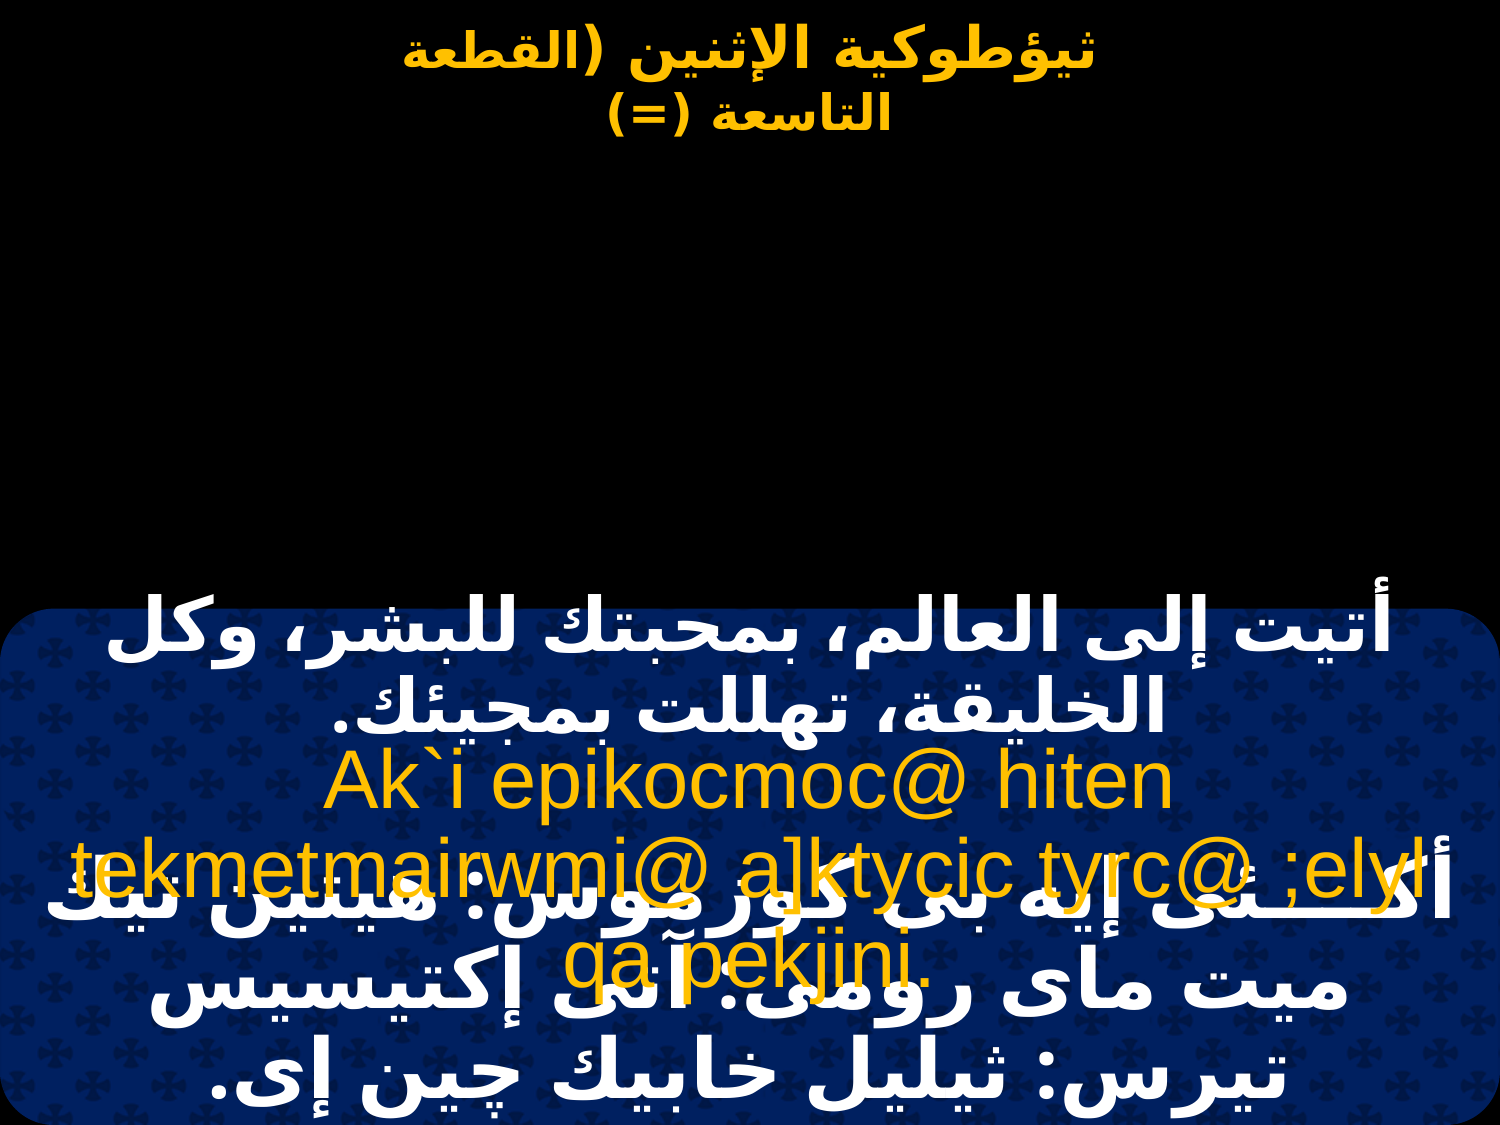

أتيت إلى العالم، بمحبتك للبشر، وكل الخليقة، تهللت بمجيئك.
Ak`i epikocmoc@ hiten tekmetmairwmi@ a]ktycic tyrc@ ;elyl qa pekjini.
أكــــئى إيه بى كوزموس: هيتين تيك ميت ماى رومى: آتى إكتيسيس تيرس: ثيليل خابيك چين إى.